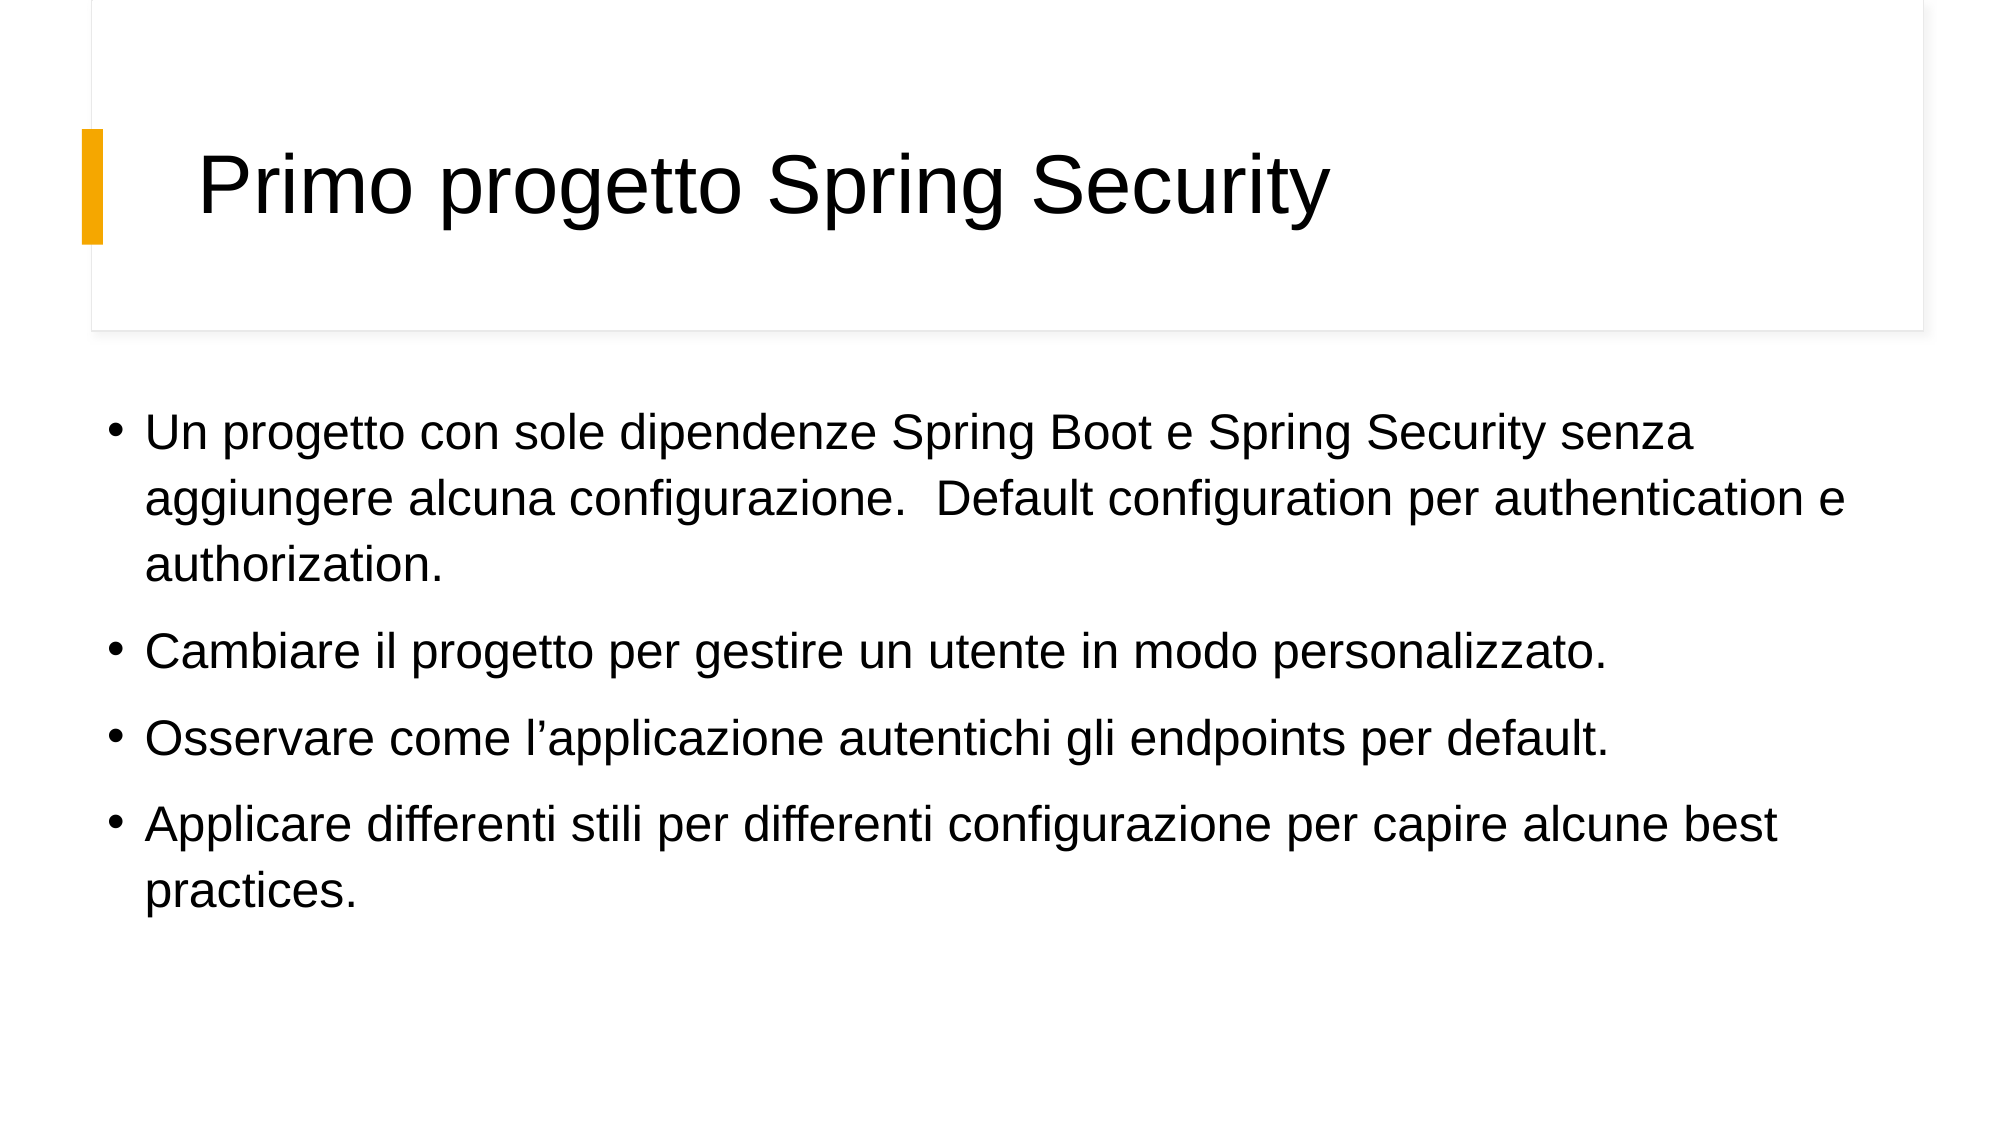

# Primo progetto Spring Security
Un progetto con sole dipendenze Spring Boot e Spring Security senza aggiungere alcuna configurazione.  Default configuration per authentication e authorization.
Cambiare il progetto per gestire un utente in modo personalizzato.
Osservare come l’applicazione autentichi gli endpoints per default.
Applicare differenti stili per differenti configurazione per capire alcune best practices.